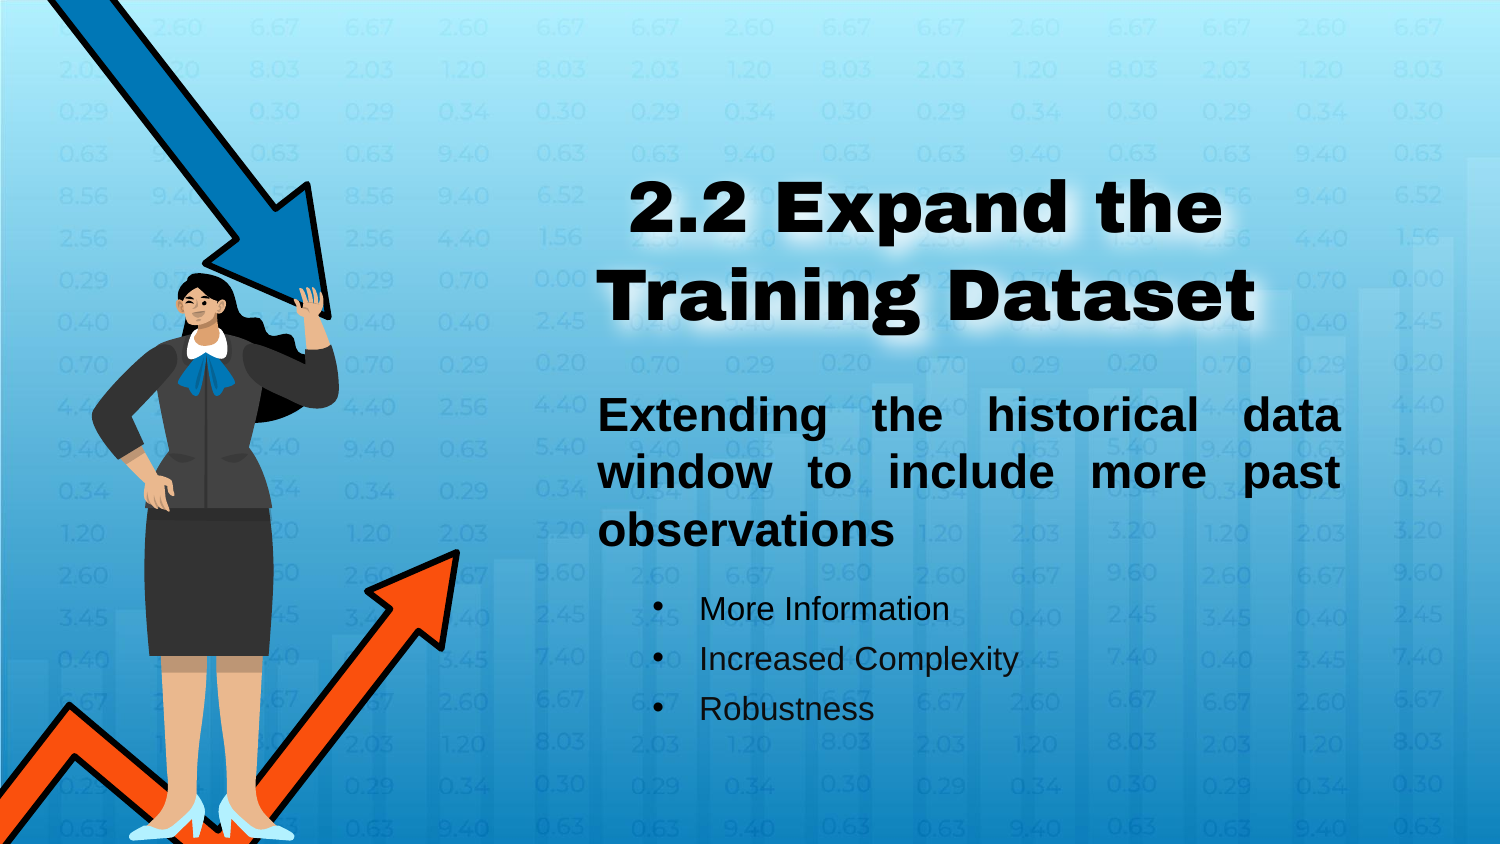

# 2.2 Expand the Training Dataset

Extending the historical data window to include more past observations
More Information
Increased Complexity
Robustness